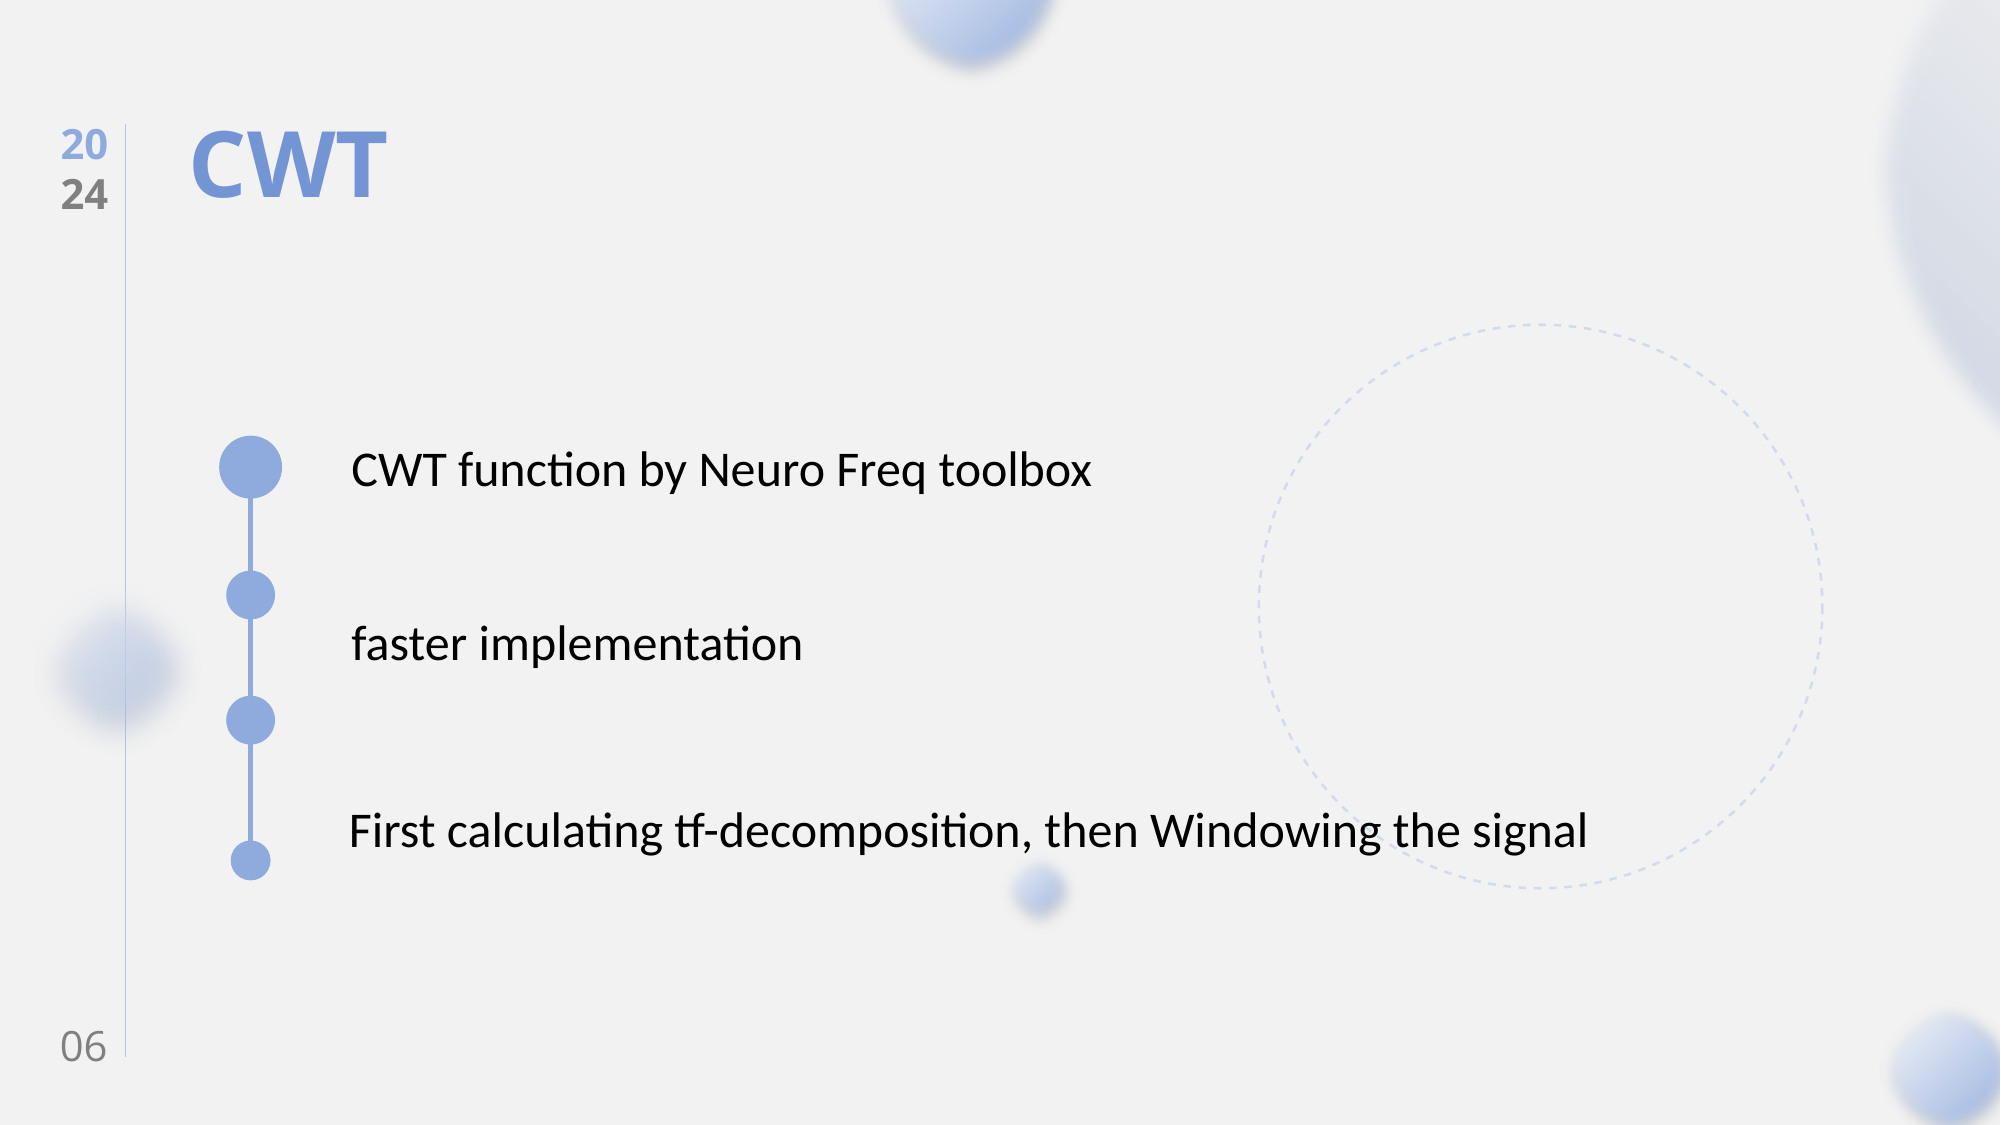

CWT
20
24

CWT function by Neuro Freq toolbox
faster implementation
First calculating tf-decomposition, then Windowing the signal

06